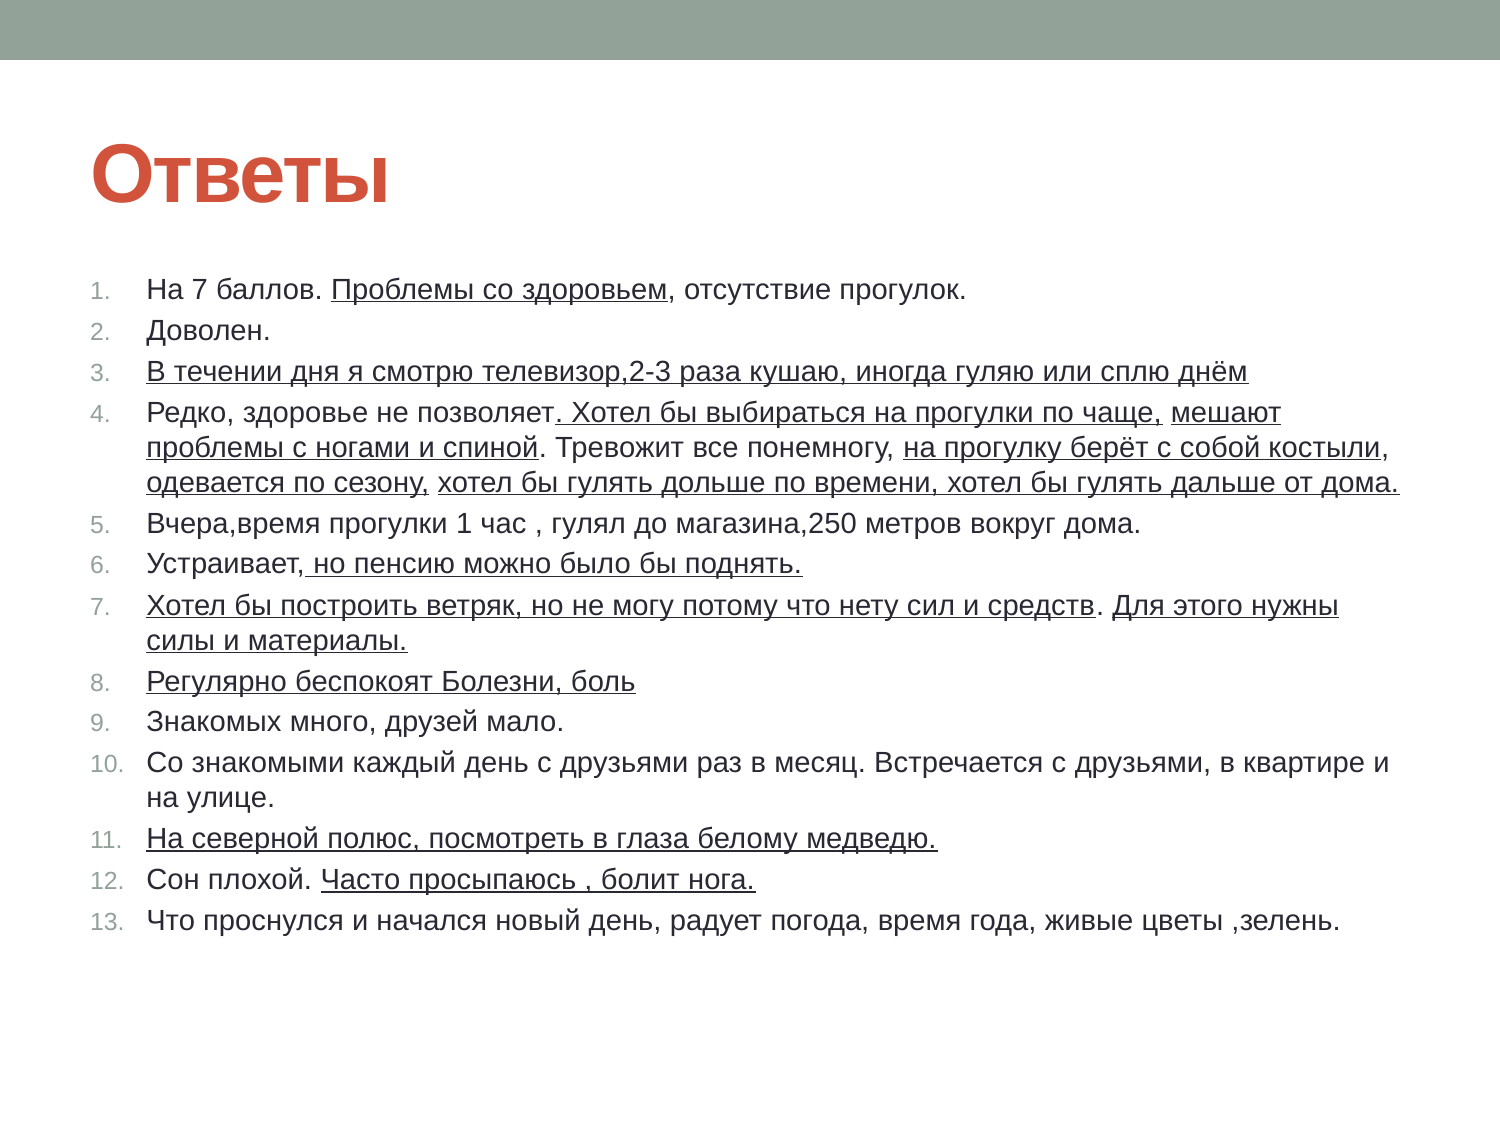

# Ответы
На 7 баллов. Проблемы со здоровьем, отсутствие прогулок.
Доволен.
В течении дня я смотрю телевизор,2-3 раза кушаю, иногда гуляю или сплю днём
Редко, здоровье не позволяет. Хотел бы выбираться на прогулки по чаще, мешают проблемы с ногами и спиной. Тревожит все понемногу, на прогулку берёт с собой костыли, одевается по сезону, хотел бы гулять дольше по времени, хотел бы гулять дальше от дома.
Вчера,время прогулки 1 час , гулял до магазина,250 метров вокруг дома.
Устраивает, но пенсию можно было бы поднять.
Хотел бы построить ветряк, но не могу потому что нету сил и средств. Для этого нужны силы и материалы.
Регулярно беспокоят Болезни, боль
Знакомых много, друзей мало.
Со знакомыми каждый день с друзьями раз в месяц. Встречается с друзьями, в квартире и на улице.
На северной полюс, посмотреть в глаза белому медведю.
Сон плохой. Часто просыпаюсь , болит нога.
Что проснулся и начался новый день, радует погода, время года, живые цветы ,зелень.